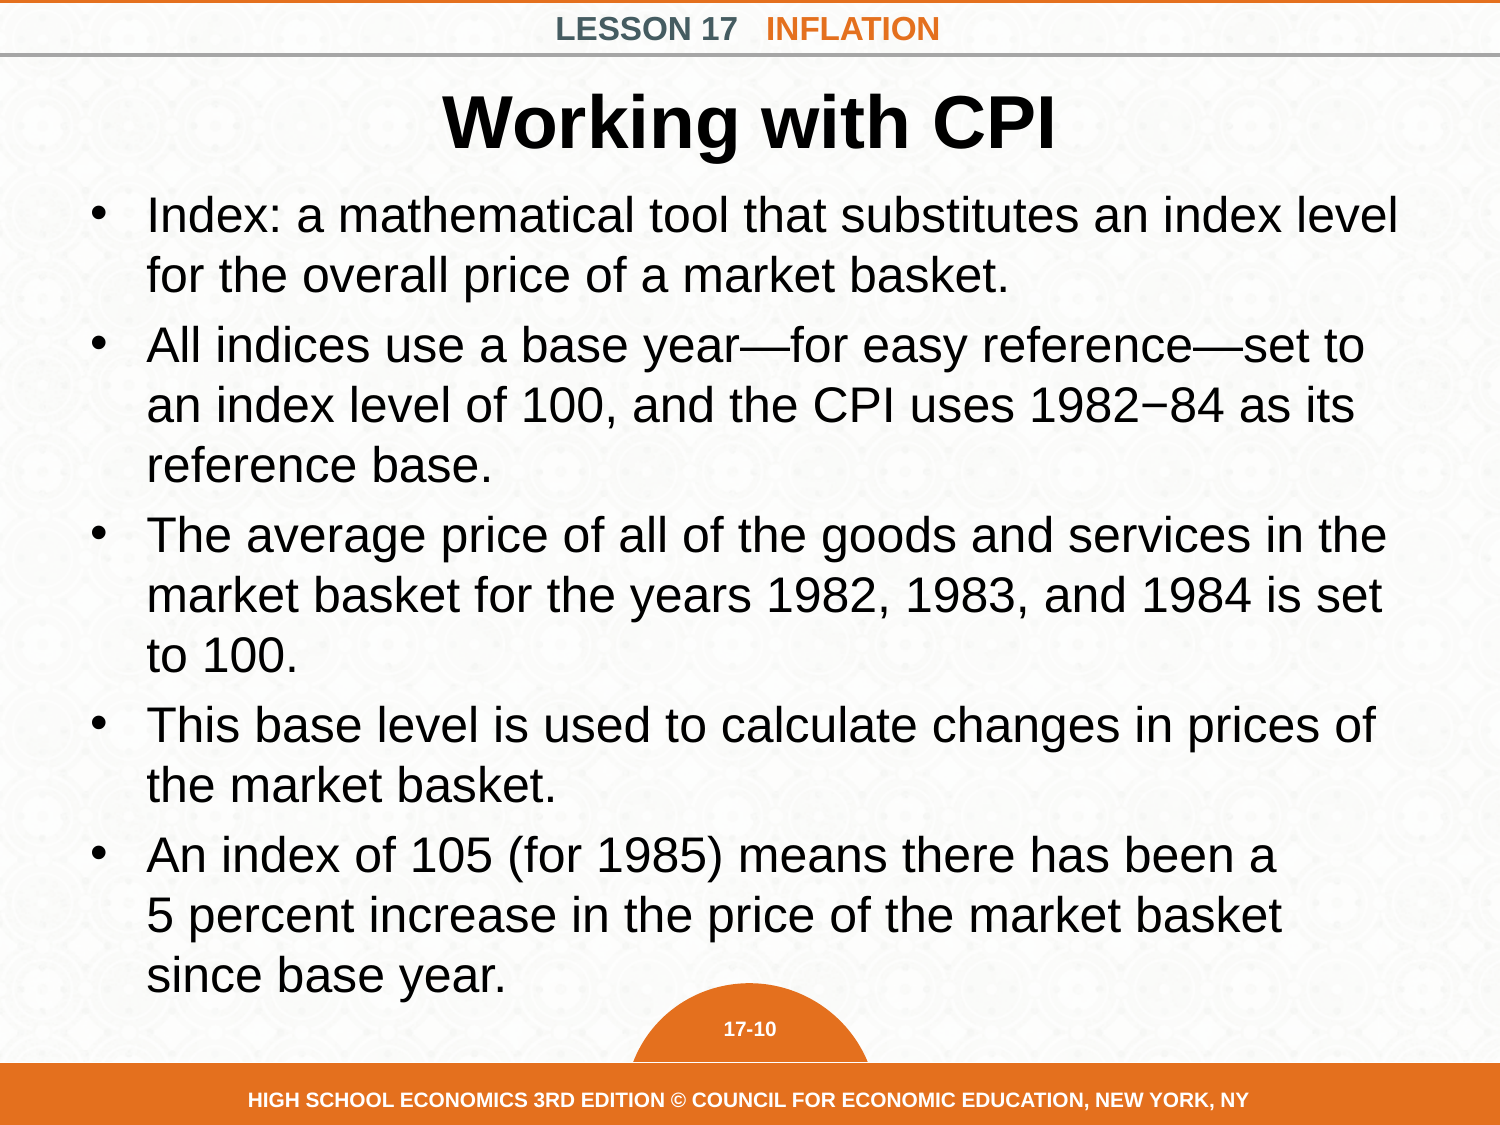

# Working with CPI
Index: a mathematical tool that substitutes an index level for the overall price of a market basket.
All indices use a base year—for easy reference—set to an index level of 100, and the CPI uses 1982−84 as its reference base.
The average price of all of the goods and services in the market basket for the years 1982, 1983, and 1984 is set to 100.
This base level is used to calculate changes in prices of the market basket.
An index of 105 (for 1985) means there has been a        5 percent increase in the price of the market basket since base year.